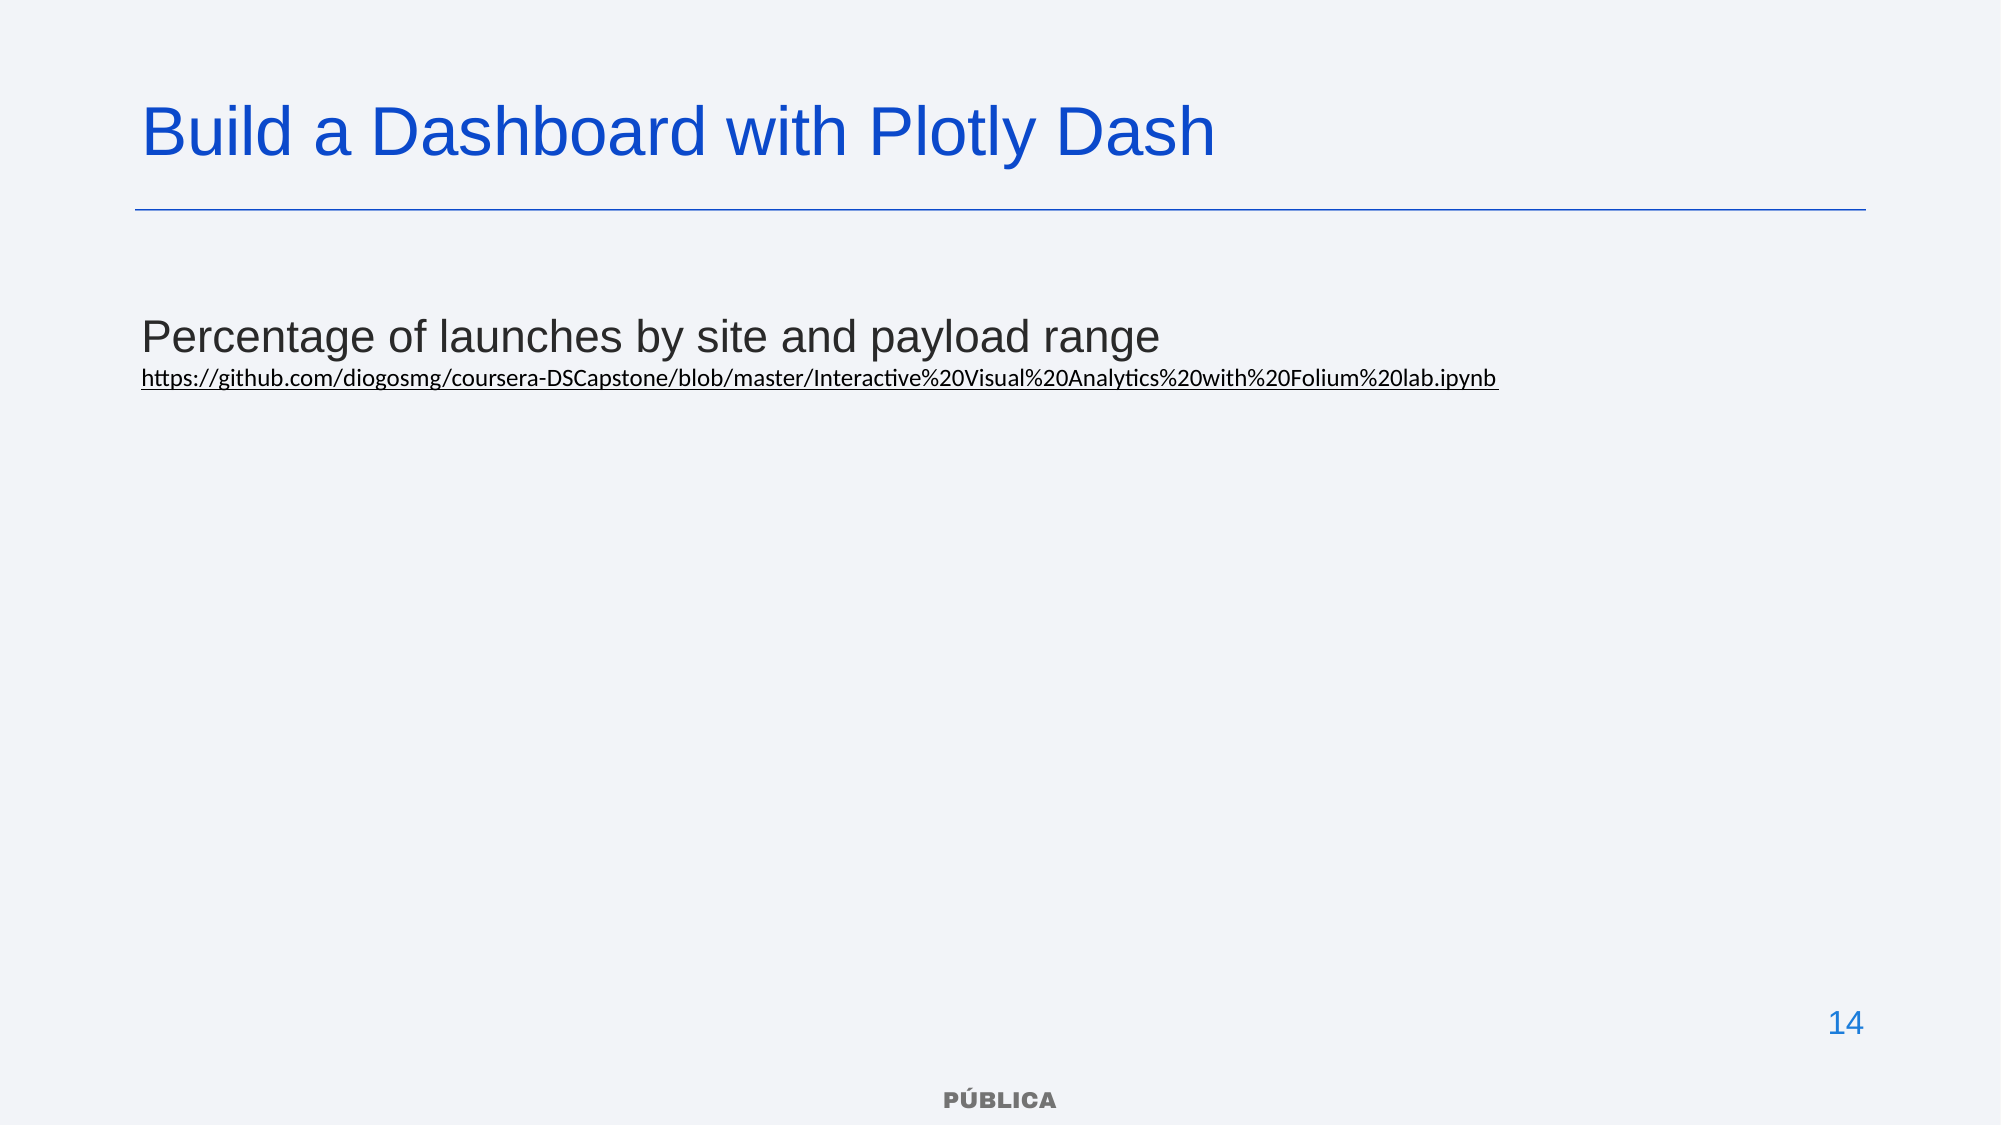

Build a Dashboard with Plotly Dash
Percentage of launches by site and payload range
https://github.com/diogosmg/coursera-DSCapstone/blob/master/Interactive%20Visual%20Analytics%20with%20Folium%20lab.ipynb
14